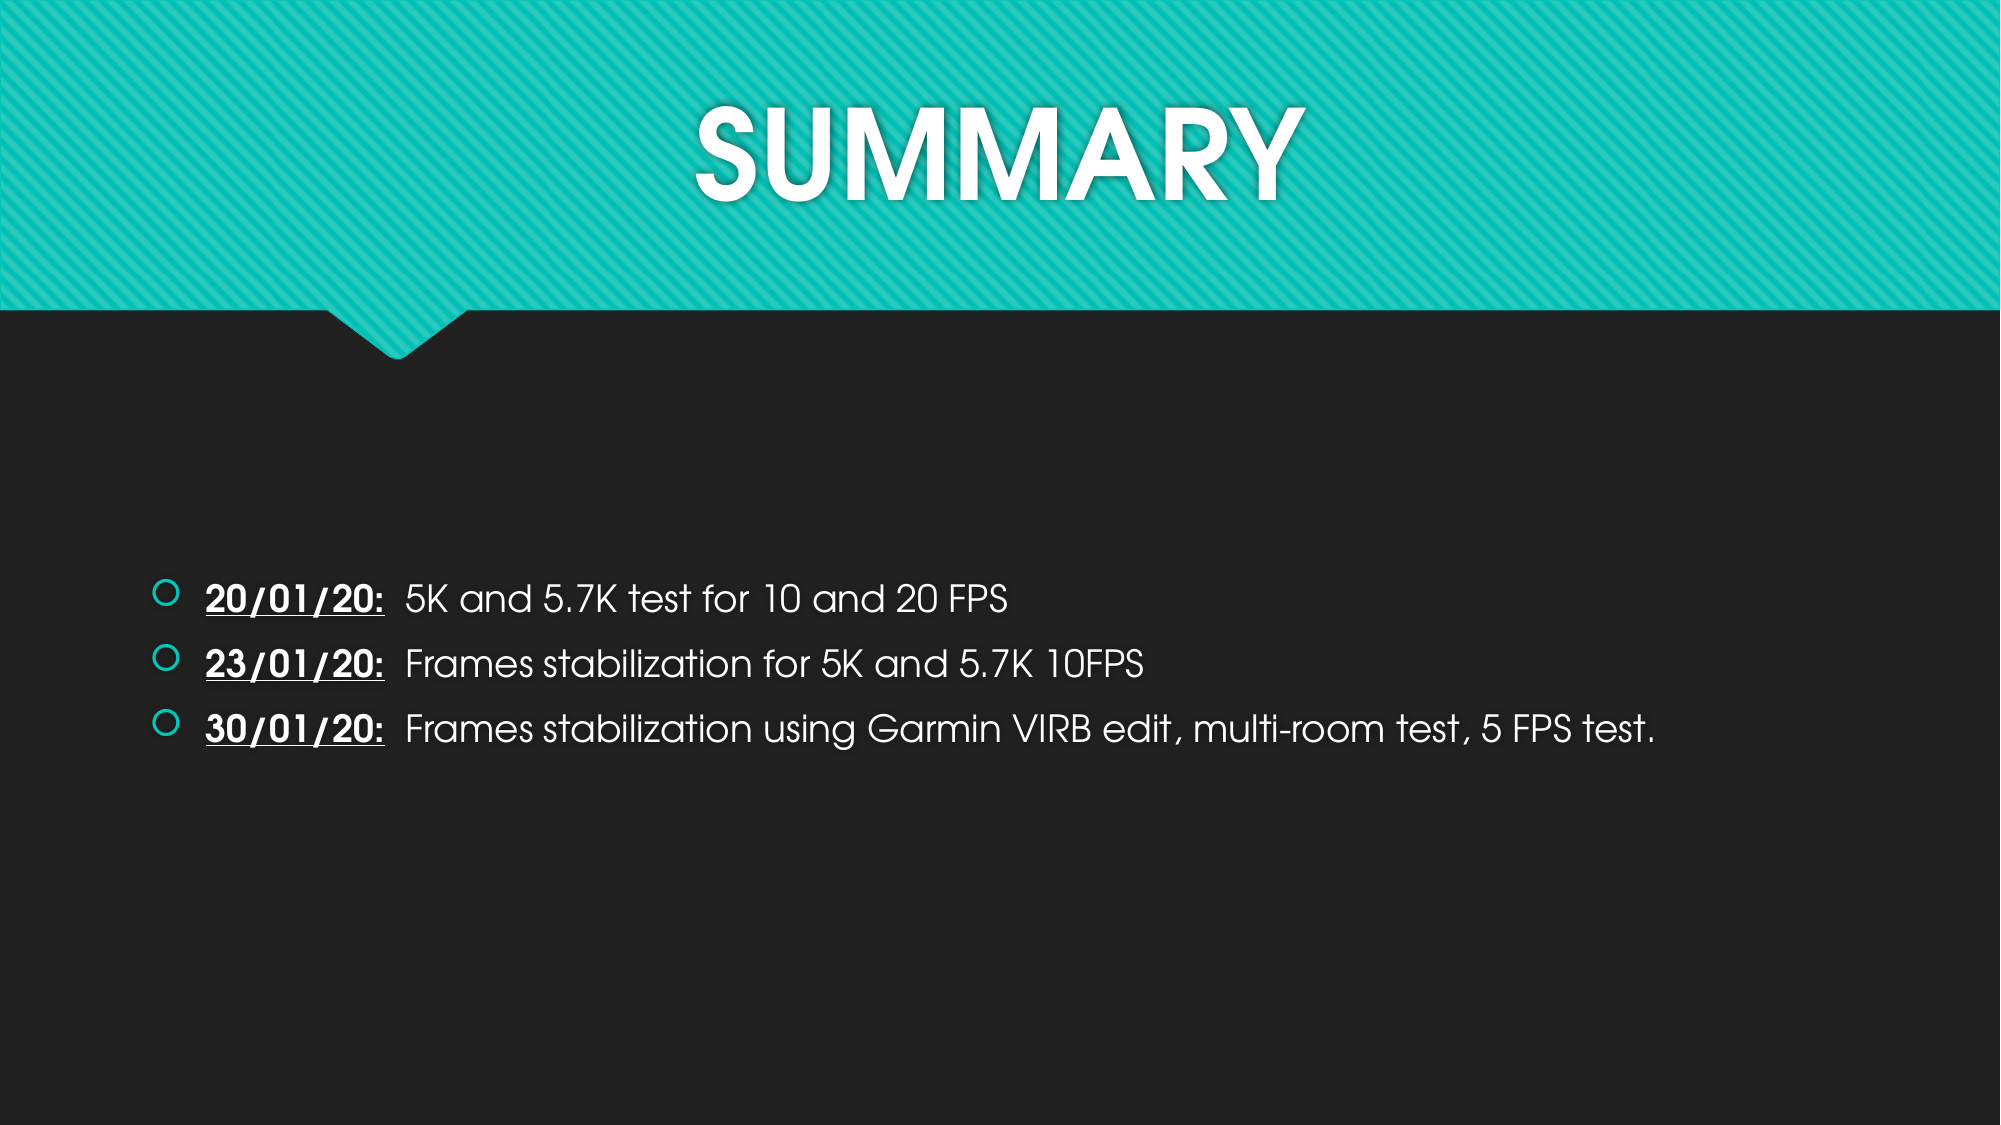

# SUMMARY
20/01/20:  5K and 5.7K test for 10 and 20 FPS
23/01/20:  Frames stabilization for 5K and 5.7K 10FPS
30/01/20:  Frames stabilization using Garmin VIRB edit, multi-room test, 5 FPS test.